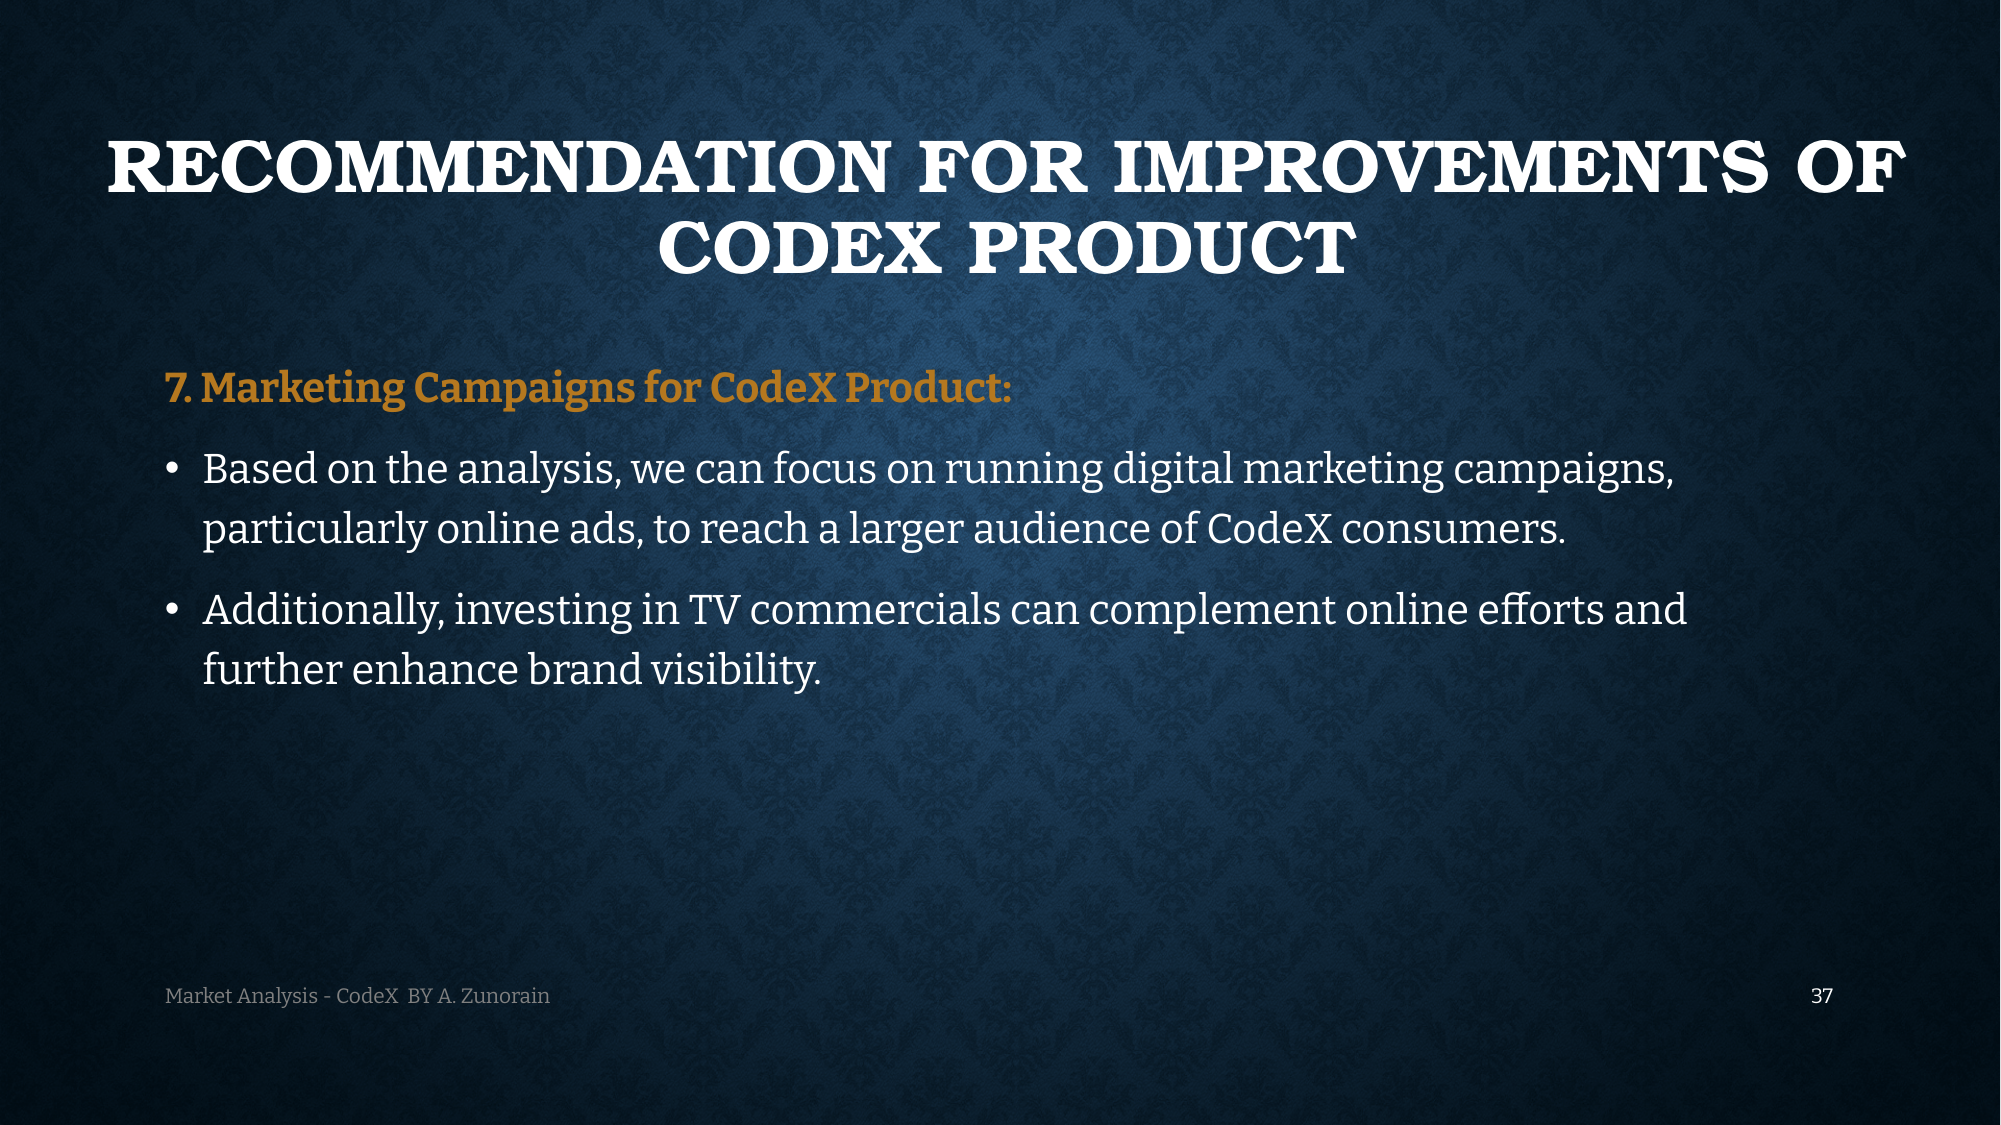

# Recommendation for Improvements OF CodeX Product
7. Marketing Campaigns for CodeX Product:
Based on the analysis, we can focus on running digital marketing campaigns, particularly online ads, to reach a larger audience of CodeX consumers.
Additionally, investing in TV commercials can complement online efforts and further enhance brand visibility.

Market Analysis - CodeX  BY A. Zunorain
37